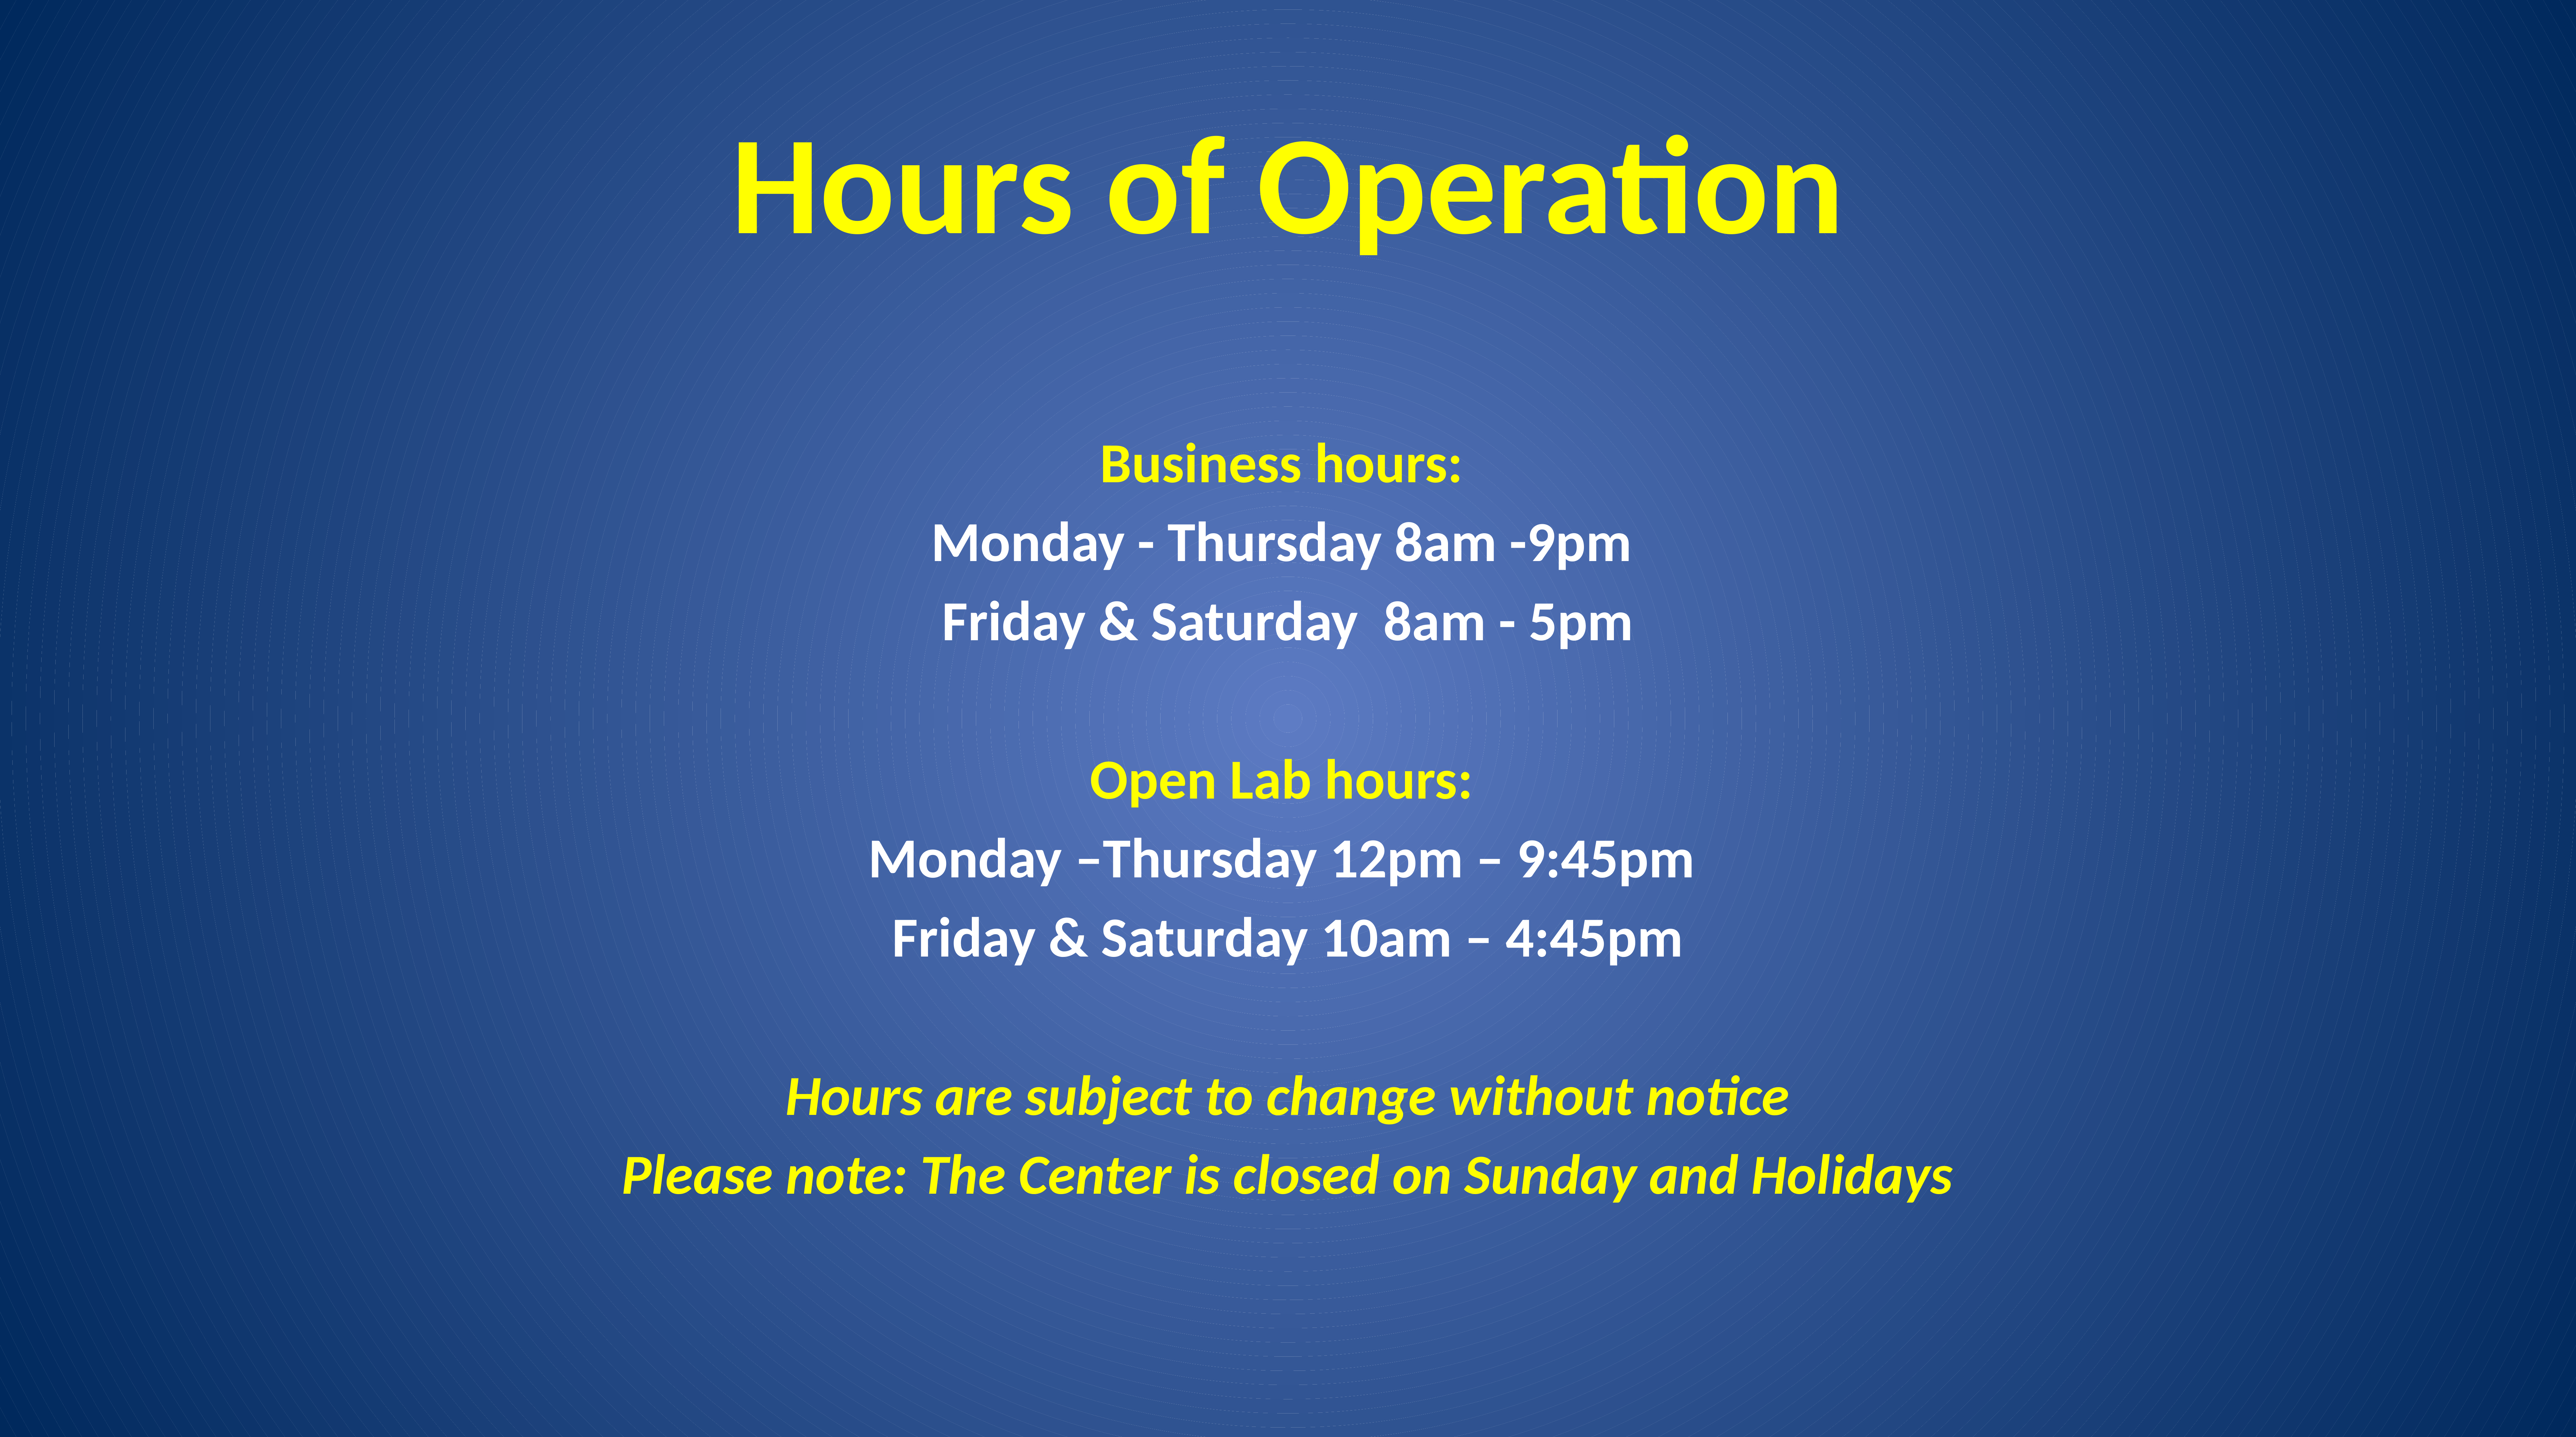

# Hours of Operation

Business hours:
Monday - Thursday 8am -9pm
Friday & Saturday  8am - 5pm

Open Lab hours:
Monday –Thursday 12pm – 9:45pm
Friday & Saturday 10am – 4:45pm

Hours are subject to change without notice
Please note: The Center is closed on Sunday and Holidays